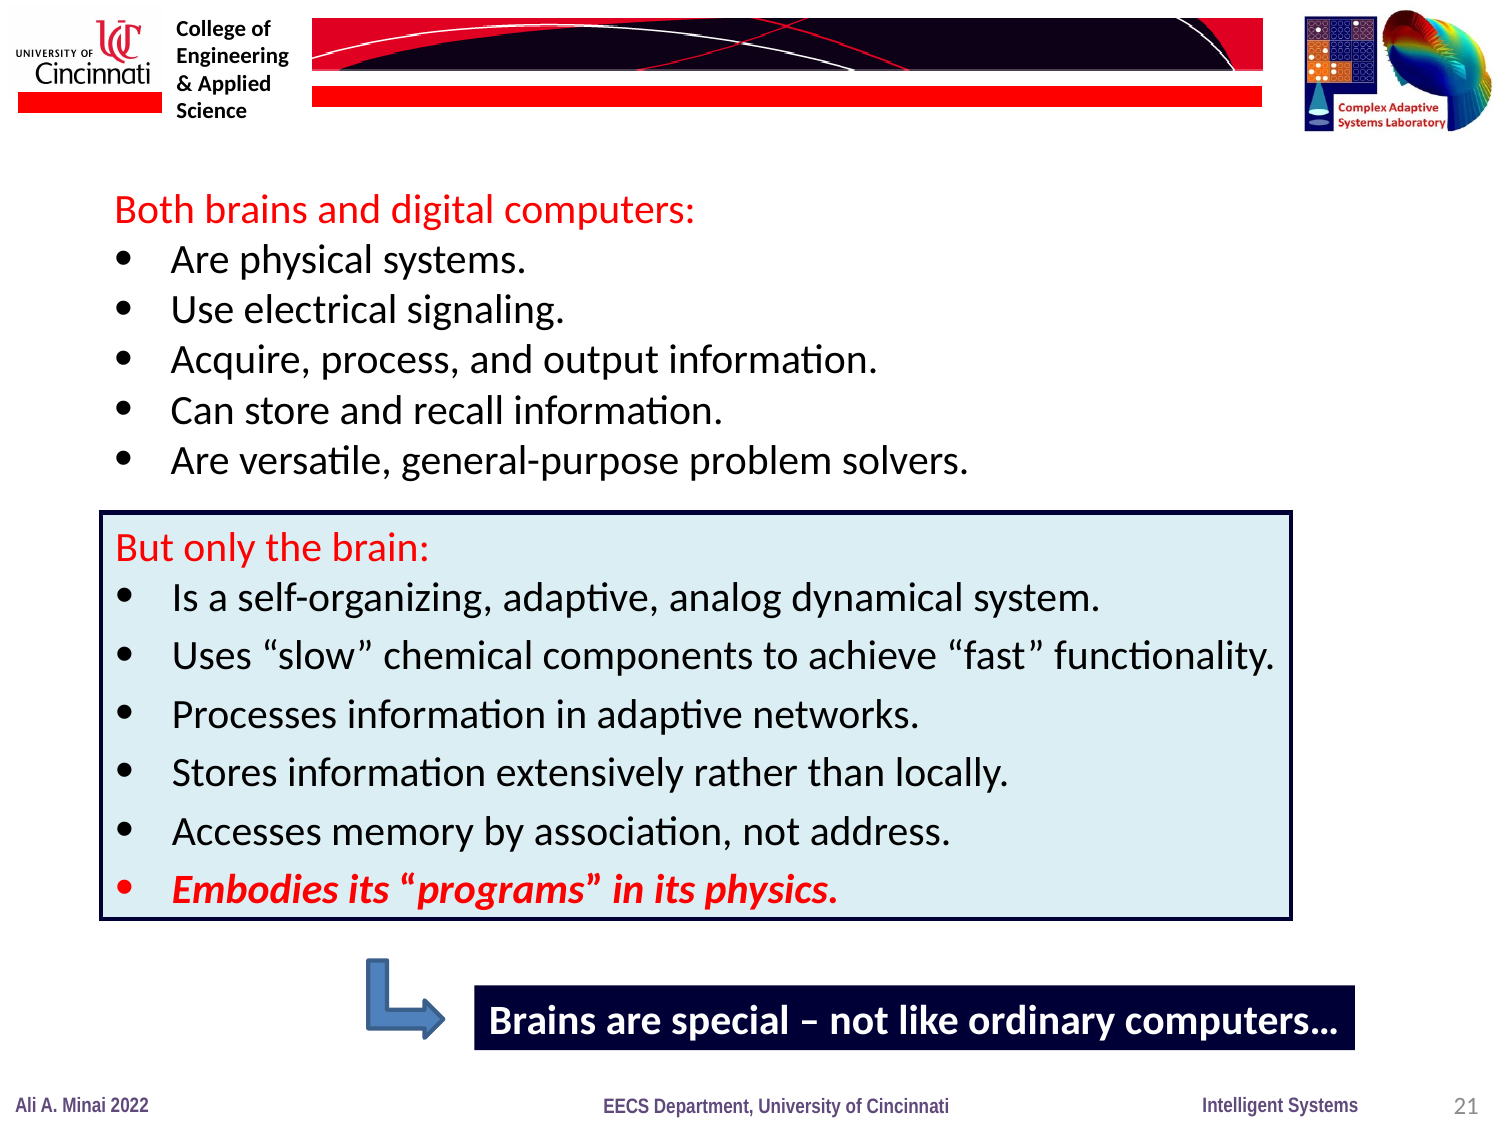

Both brains and digital computers:
Are physical systems.
Use electrical signaling.
Acquire, process, and output information.
Can store and recall information.
Are versatile, general-purpose problem solvers.
But only the brain:
Is a self-organizing, adaptive, analog dynamical system.
Uses “slow” chemical components to achieve “fast” functionality.
Processes information in adaptive networks.
Stores information extensively rather than locally.
Accesses memory by association, not address.
Embodies its “programs” in its physics.

Brains are special – not like ordinary computers…